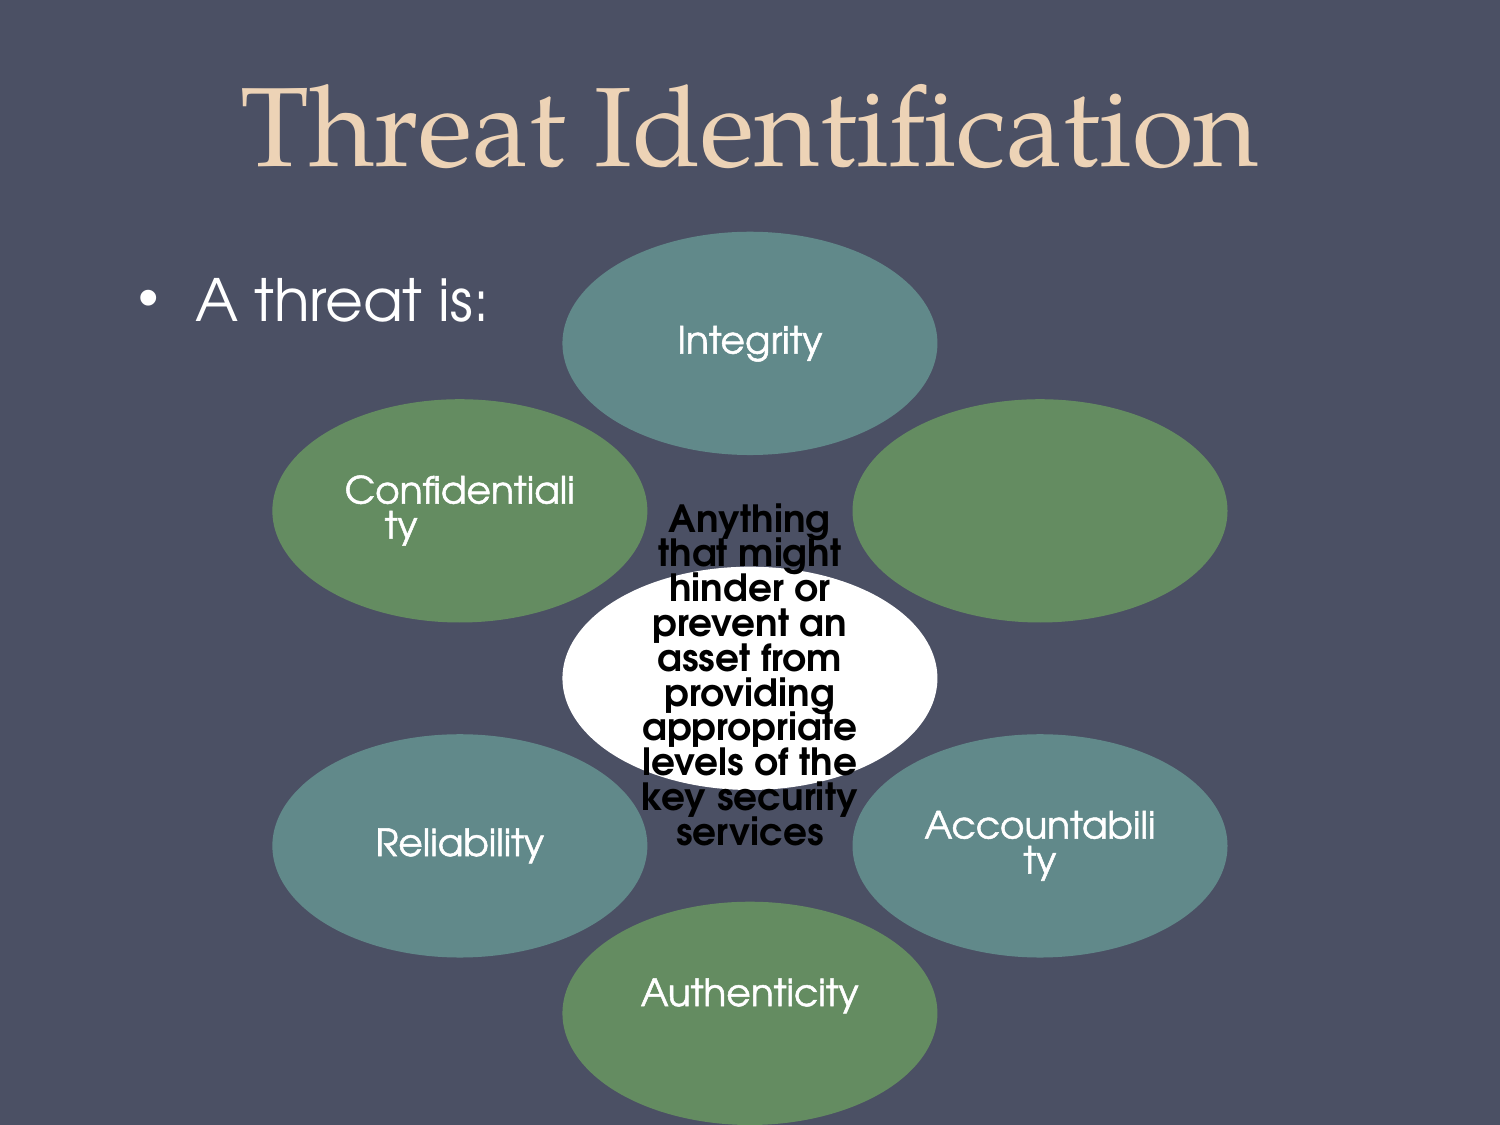

# Threat Identification
Authenticity
Reliability
Accountability
Integrity
Anything that might hinder or prevent an asset from providing appropriate levels of the key security services
Confidentiality
A threat is: